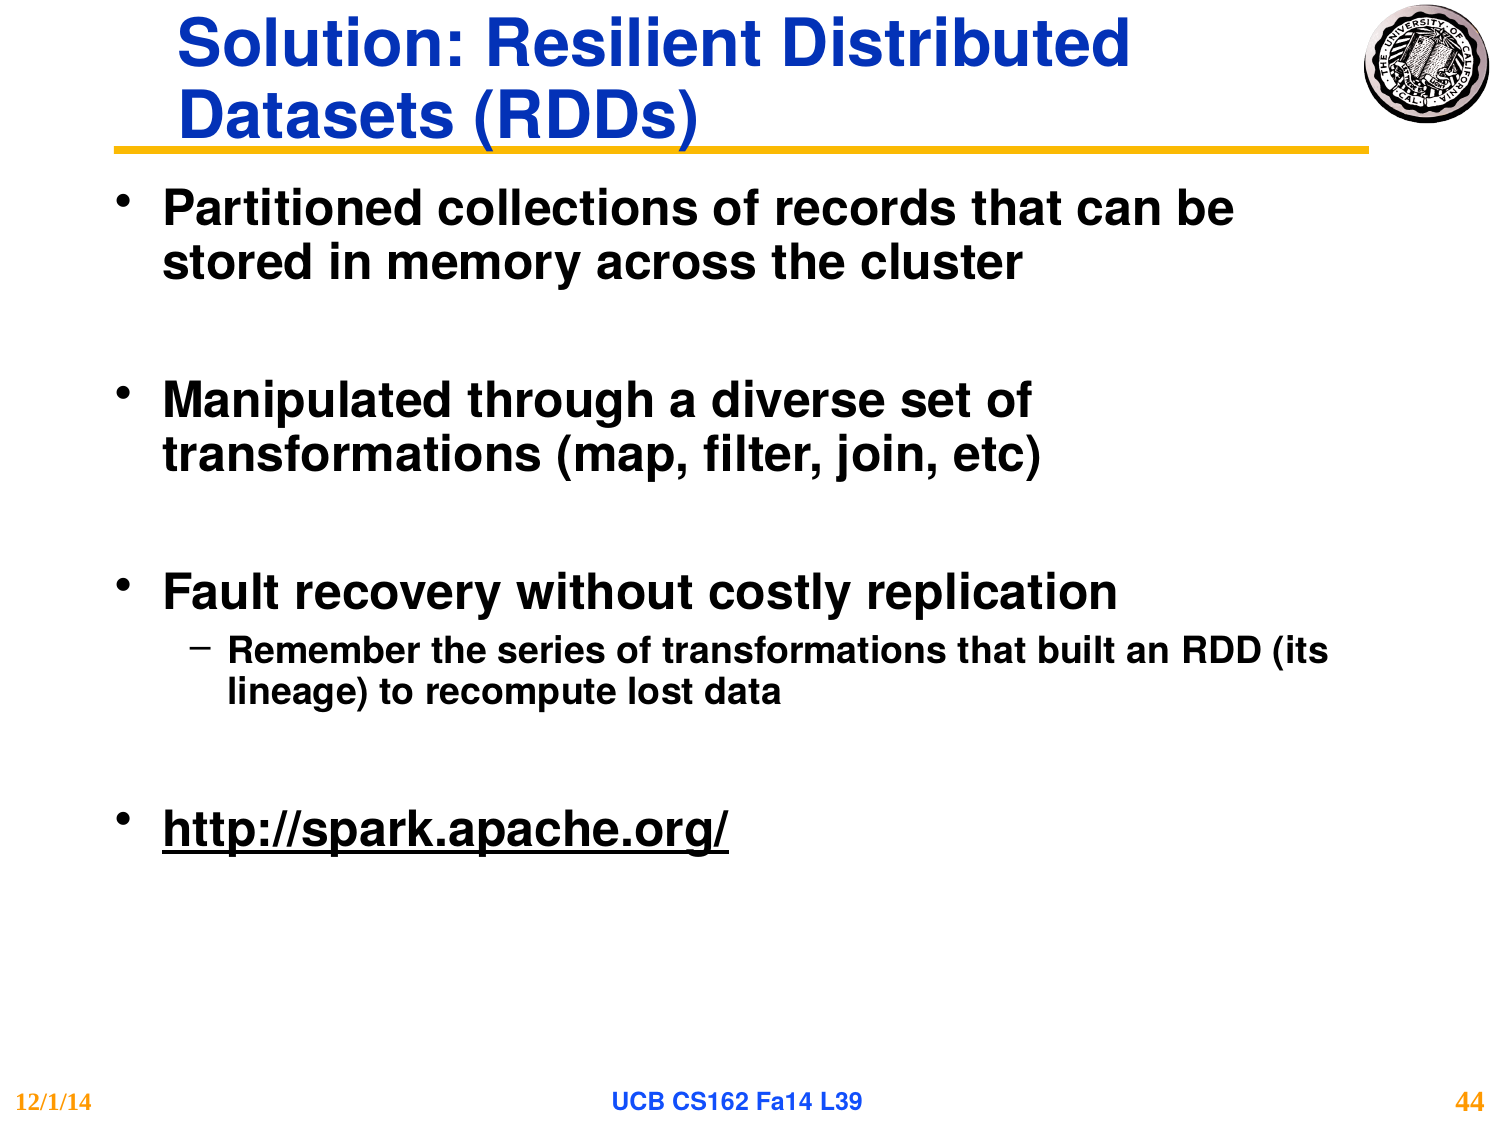

# Solution: Resilient Distributed Datasets (RDDs)
Partitioned collections of records that can be stored in memory across the cluster

Manipulated through a diverse set of transformations (map, filter, join, etc)

Fault recovery without costly replication
Remember the series of transformations that built an RDD (its lineage) to recompute lost data

http://spark.apache.org/

12/1/14
UCB CS162 Fa14 L39
44